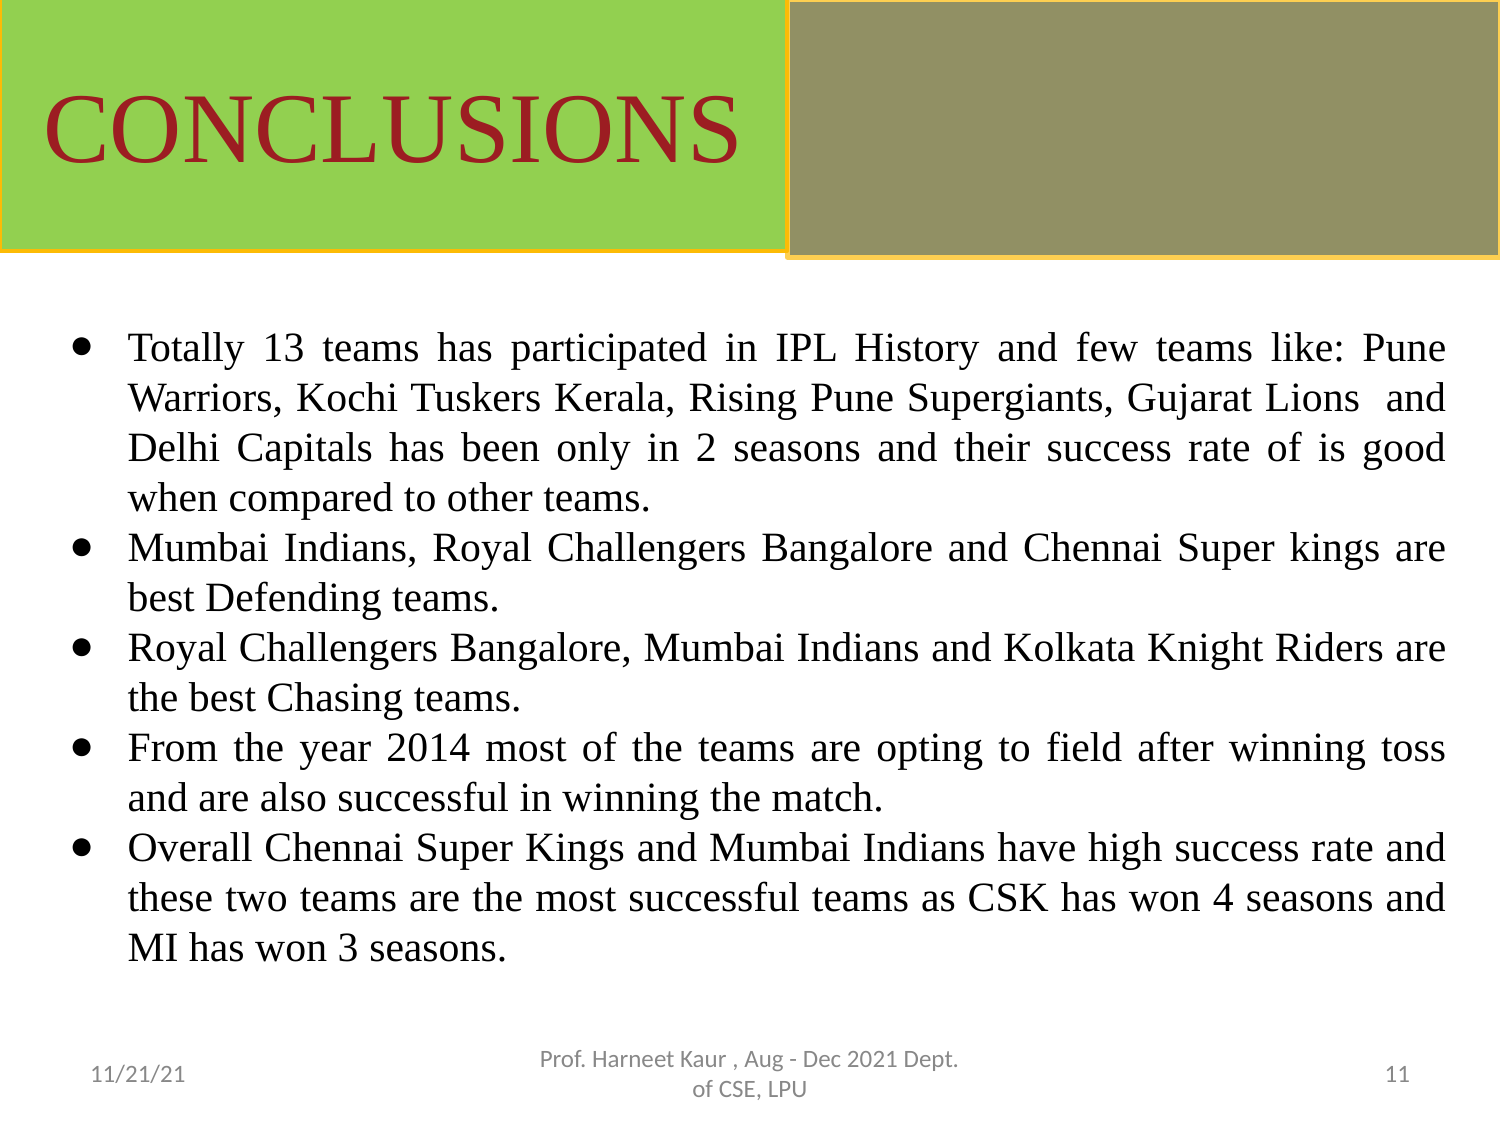

CONCLUSIONS

Totally 13 teams has participated in IPL History and few teams like: Pune Warriors, Kochi Tuskers Kerala, Rising Pune Supergiants, Gujarat Lions  and Delhi Capitals has been only in 2 seasons and their success rate of is good when compared to other teams.
Mumbai Indians, Royal Challengers Bangalore and Chennai Super kings are best Defending teams.
Royal Challengers Bangalore, Mumbai Indians and Kolkata Knight Riders are the best Chasing teams.
From the year 2014 most of the teams are opting to field after winning toss and are also successful in winning the match.
Overall Chennai Super Kings and Mumbai Indians have high success rate and these two teams are the most successful teams as CSK has won 4 seasons and MI has won 3 seasons.

11/21/21
Prof. Harneet Kaur , Aug - Dec 2021 Dept. of CSE, LPU
11